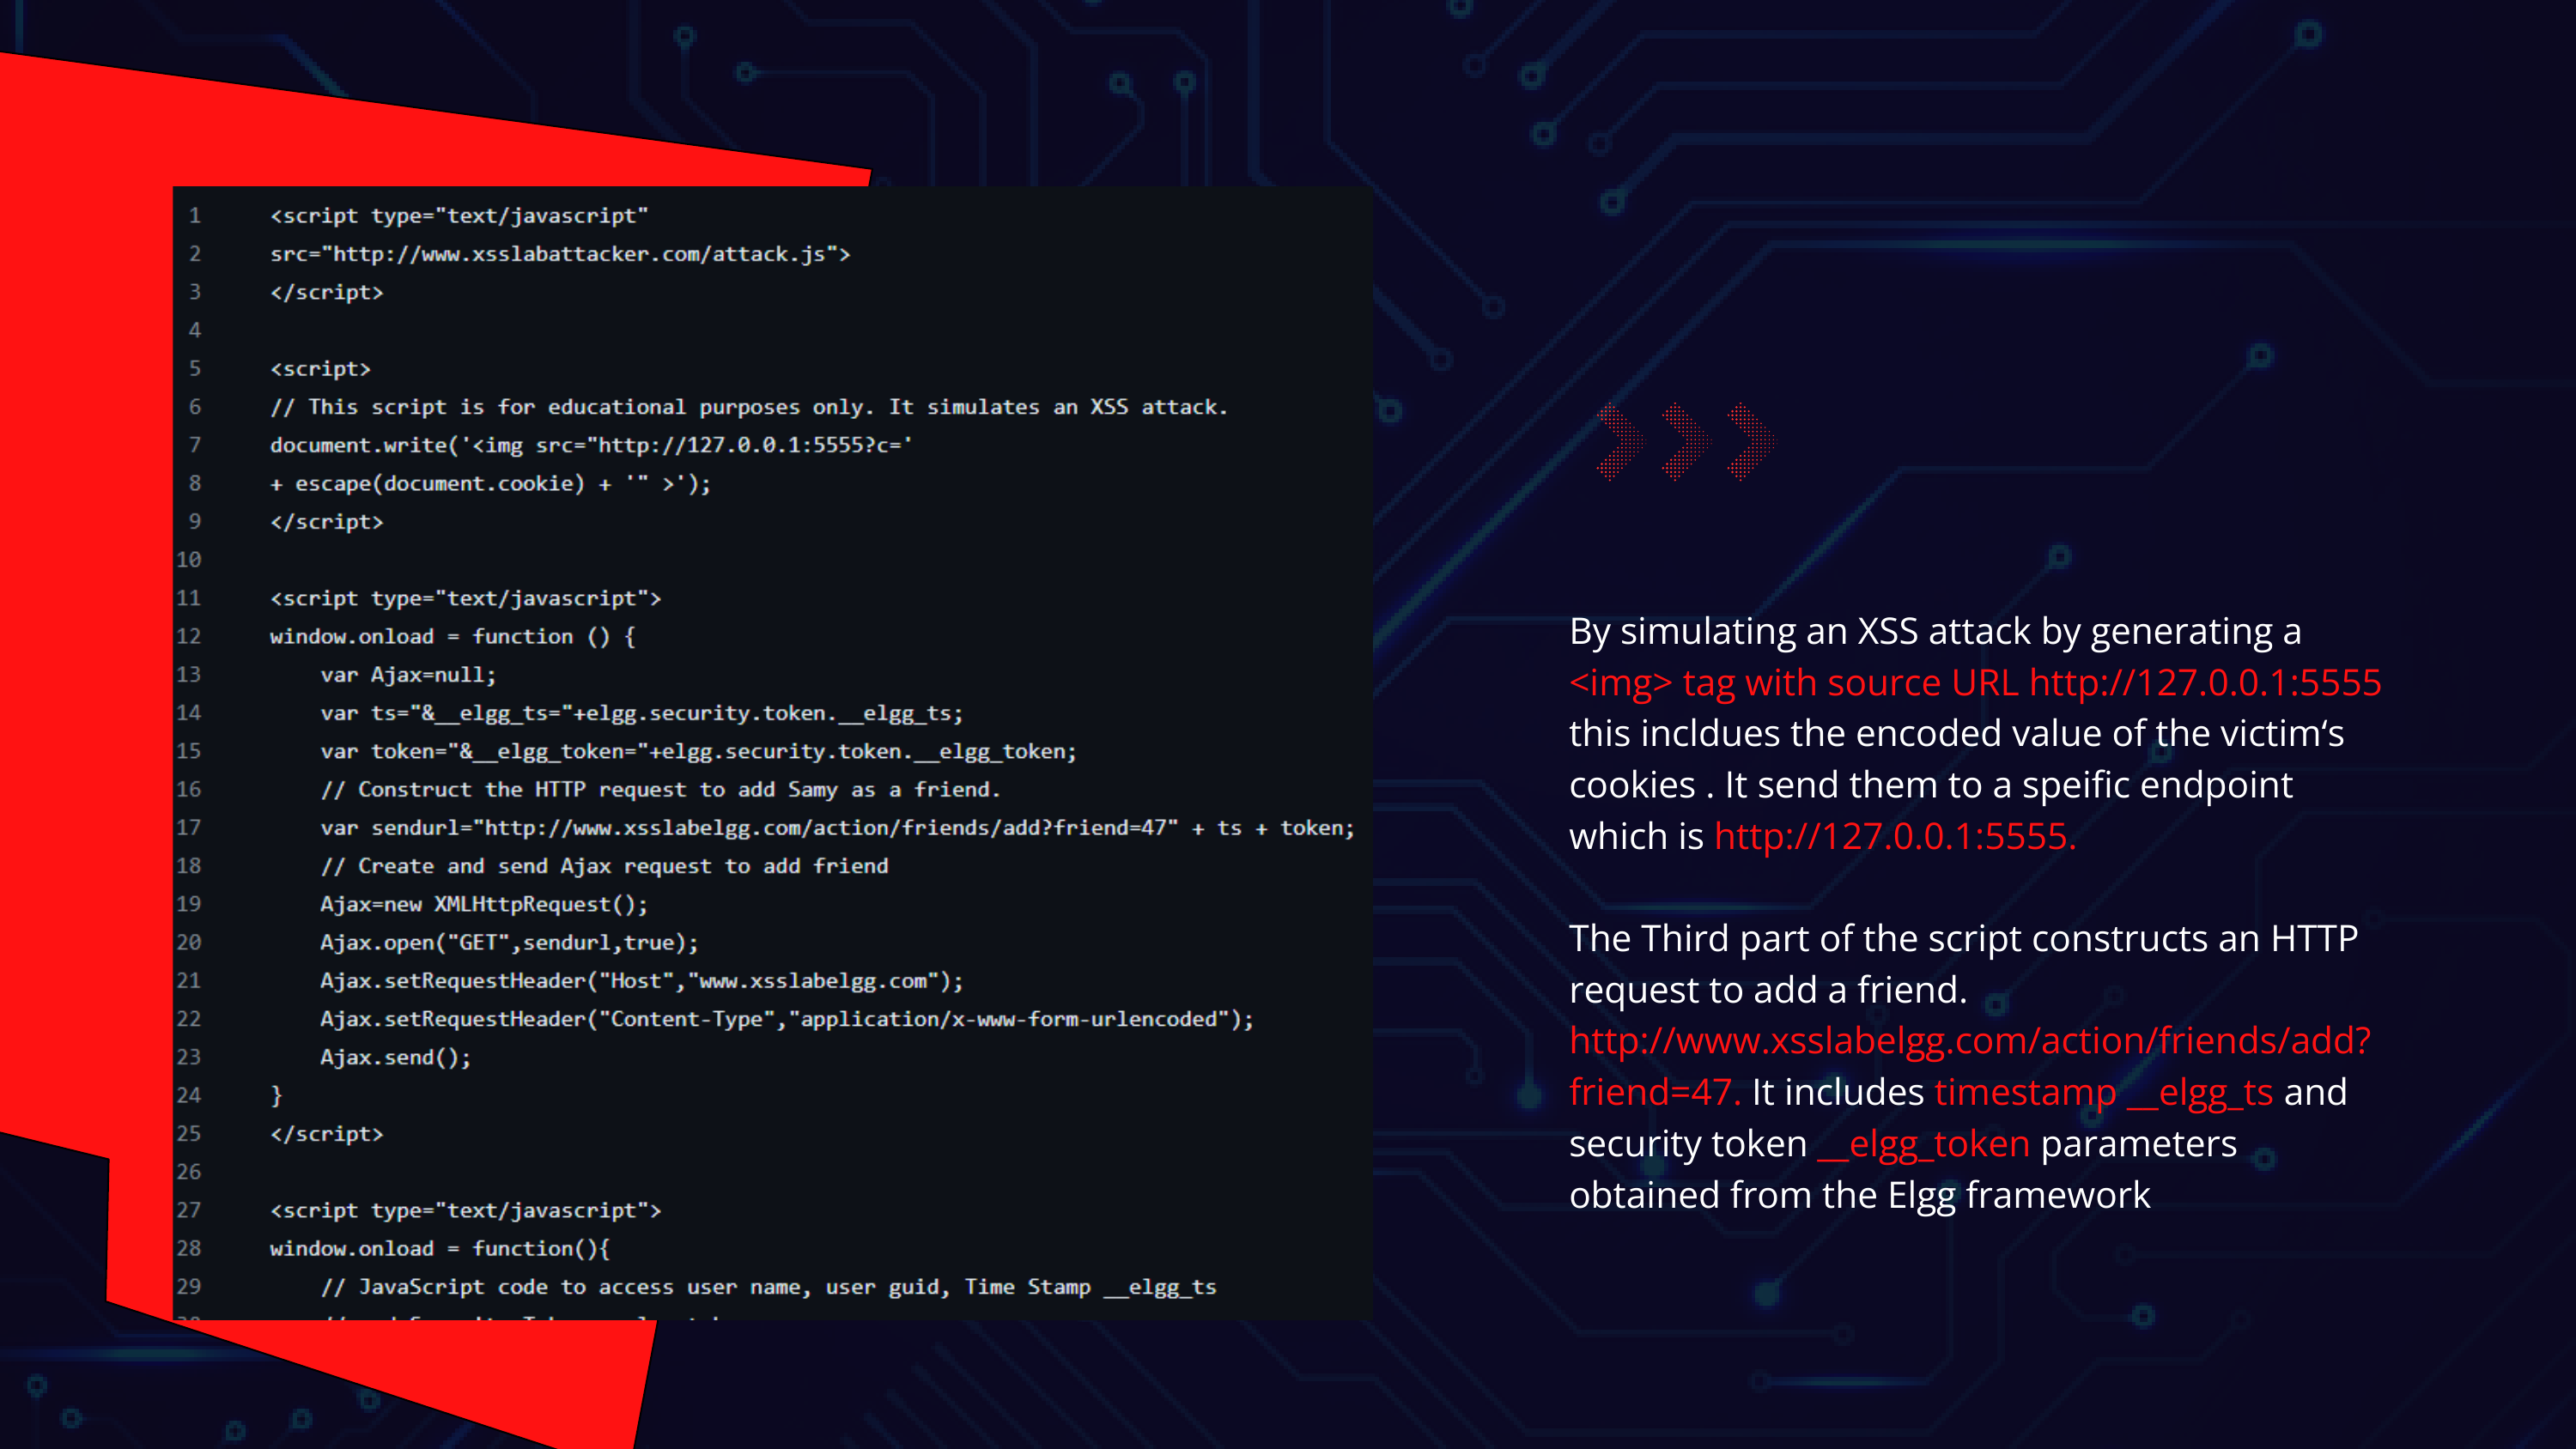

By simulating an XSS attack by generating a <img> tag with source URL http://127.0.0.1:5555 this incldues the encoded value of the victim‘s cookies . It send them to a speific endpoint which is http://127.0.0.1:5555.

The Third part of the script constructs an HTTP request to add a friend.  http://www.xsslabelgg.com/action/friends/add?friend=47. It includes timestamp __elgg_ts and security token __elgg_token parameters obtained from the Elgg framework